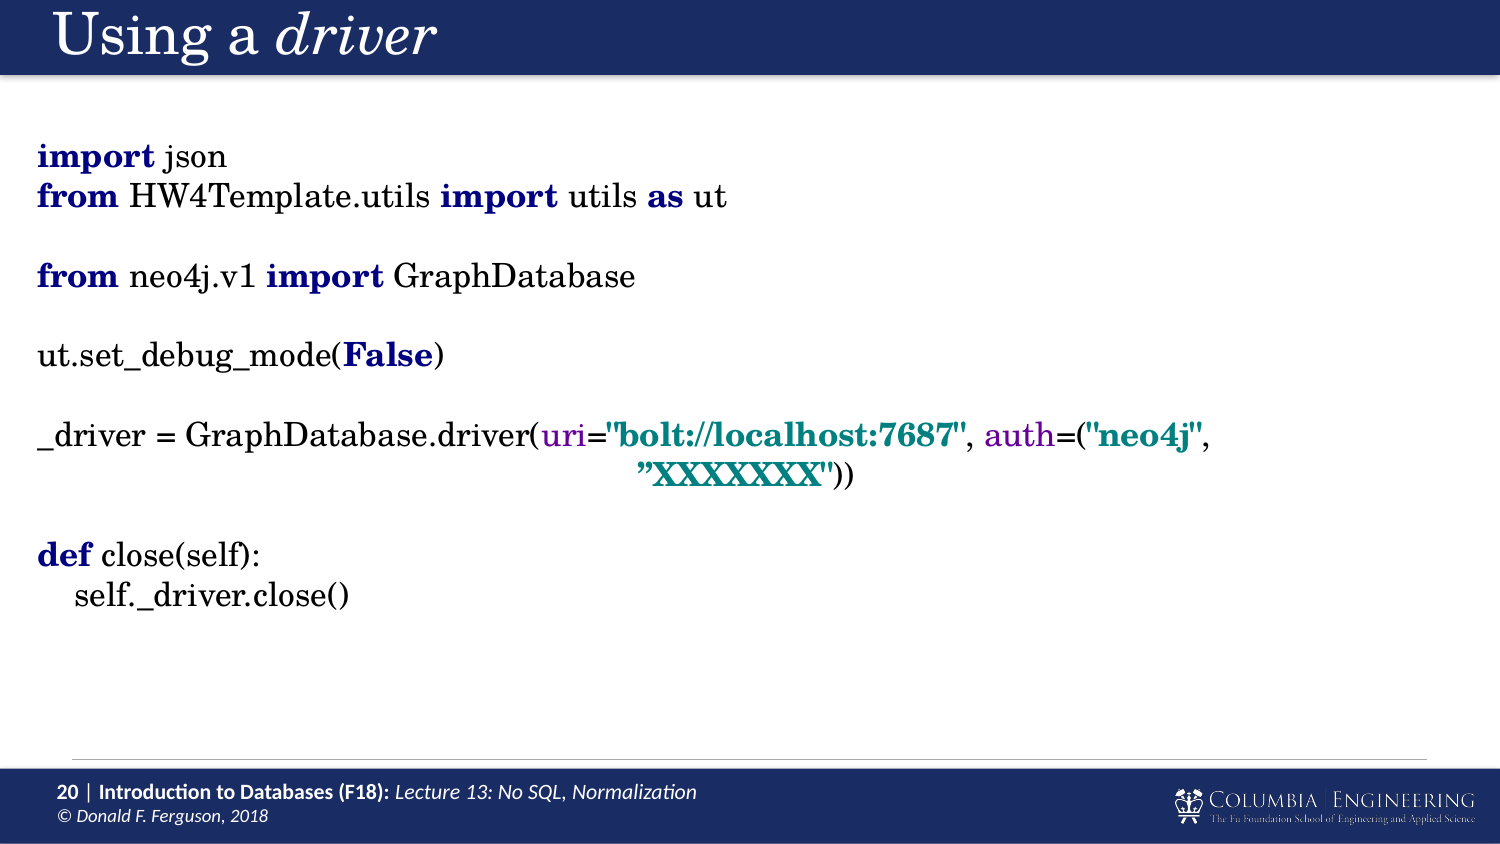

# Using a driver
import json
from HW4Template.utils import utils as ut
from neo4j.v1 import GraphDatabase
ut.set_debug_mode(False)
_driver = GraphDatabase.driver(uri="bolt://localhost:7687", auth=("neo4j", 						”XXXXXXX"))
def close(self):
    self._driver.close()